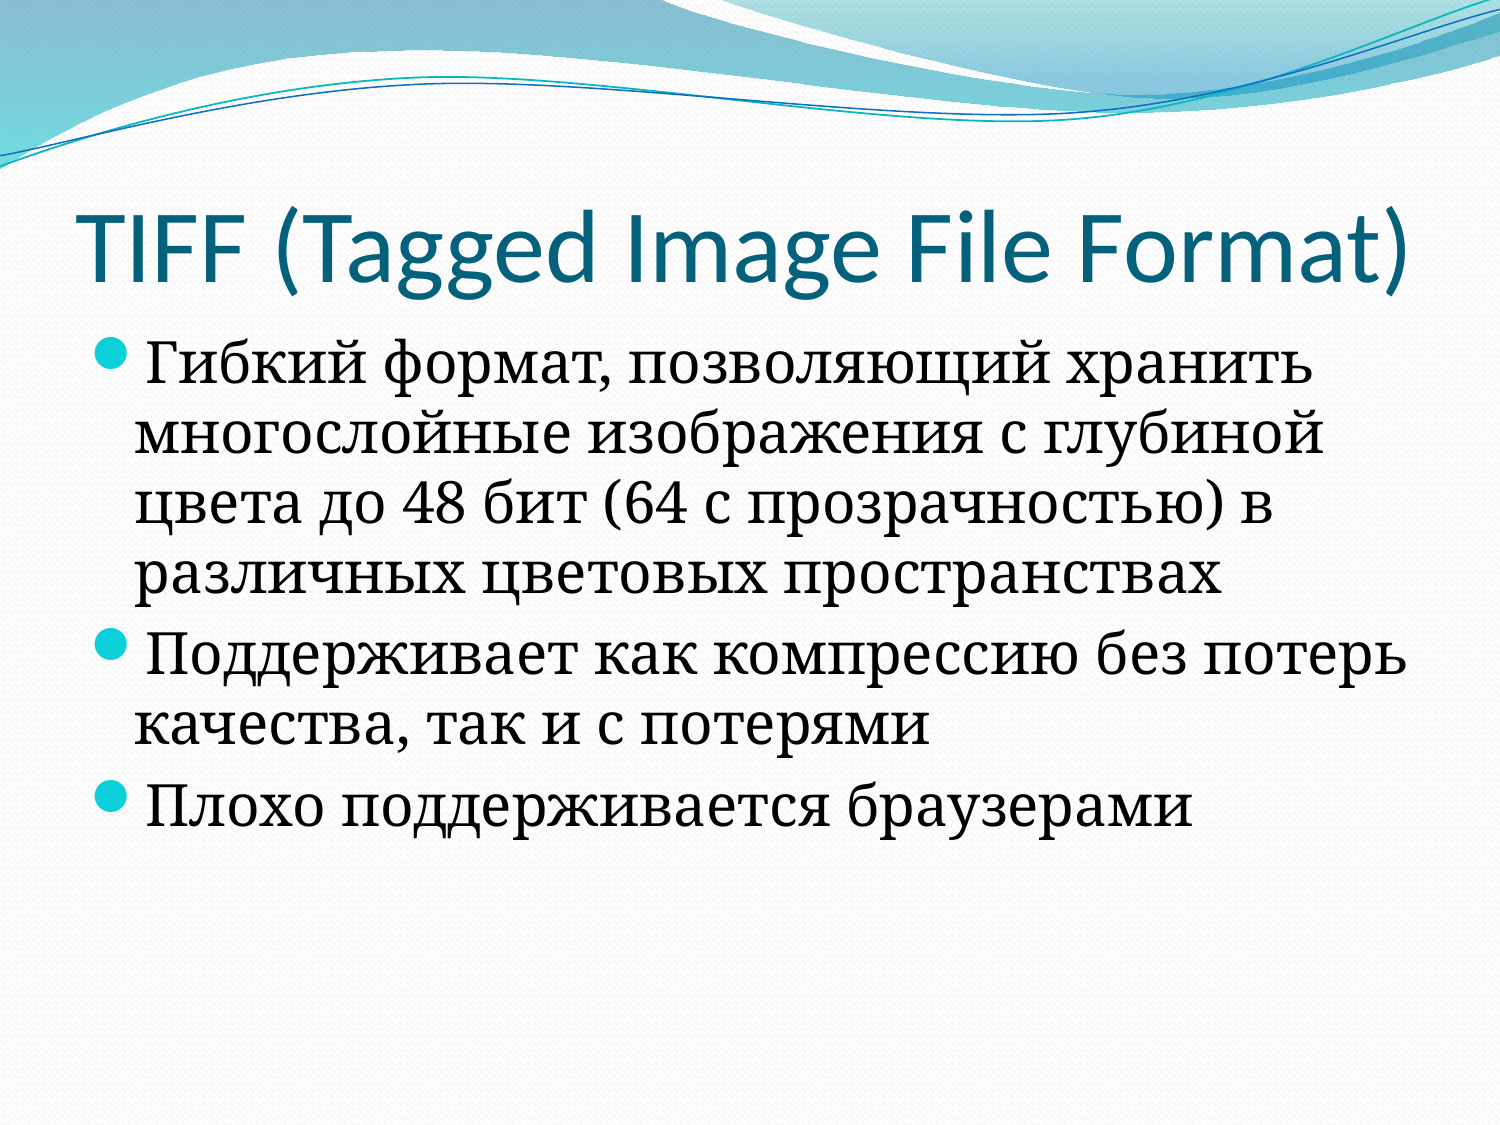

# TIFF (Tagged Image File Format)
Гибкий формат, позволяющий хранить многослойные изображения с глубиной цвета до 48 бит (64 с прозрачностью) в различных цветовых пространствах
Поддерживает как компрессию без потерь качества, так и с потерями
Плохо поддерживается браузерами